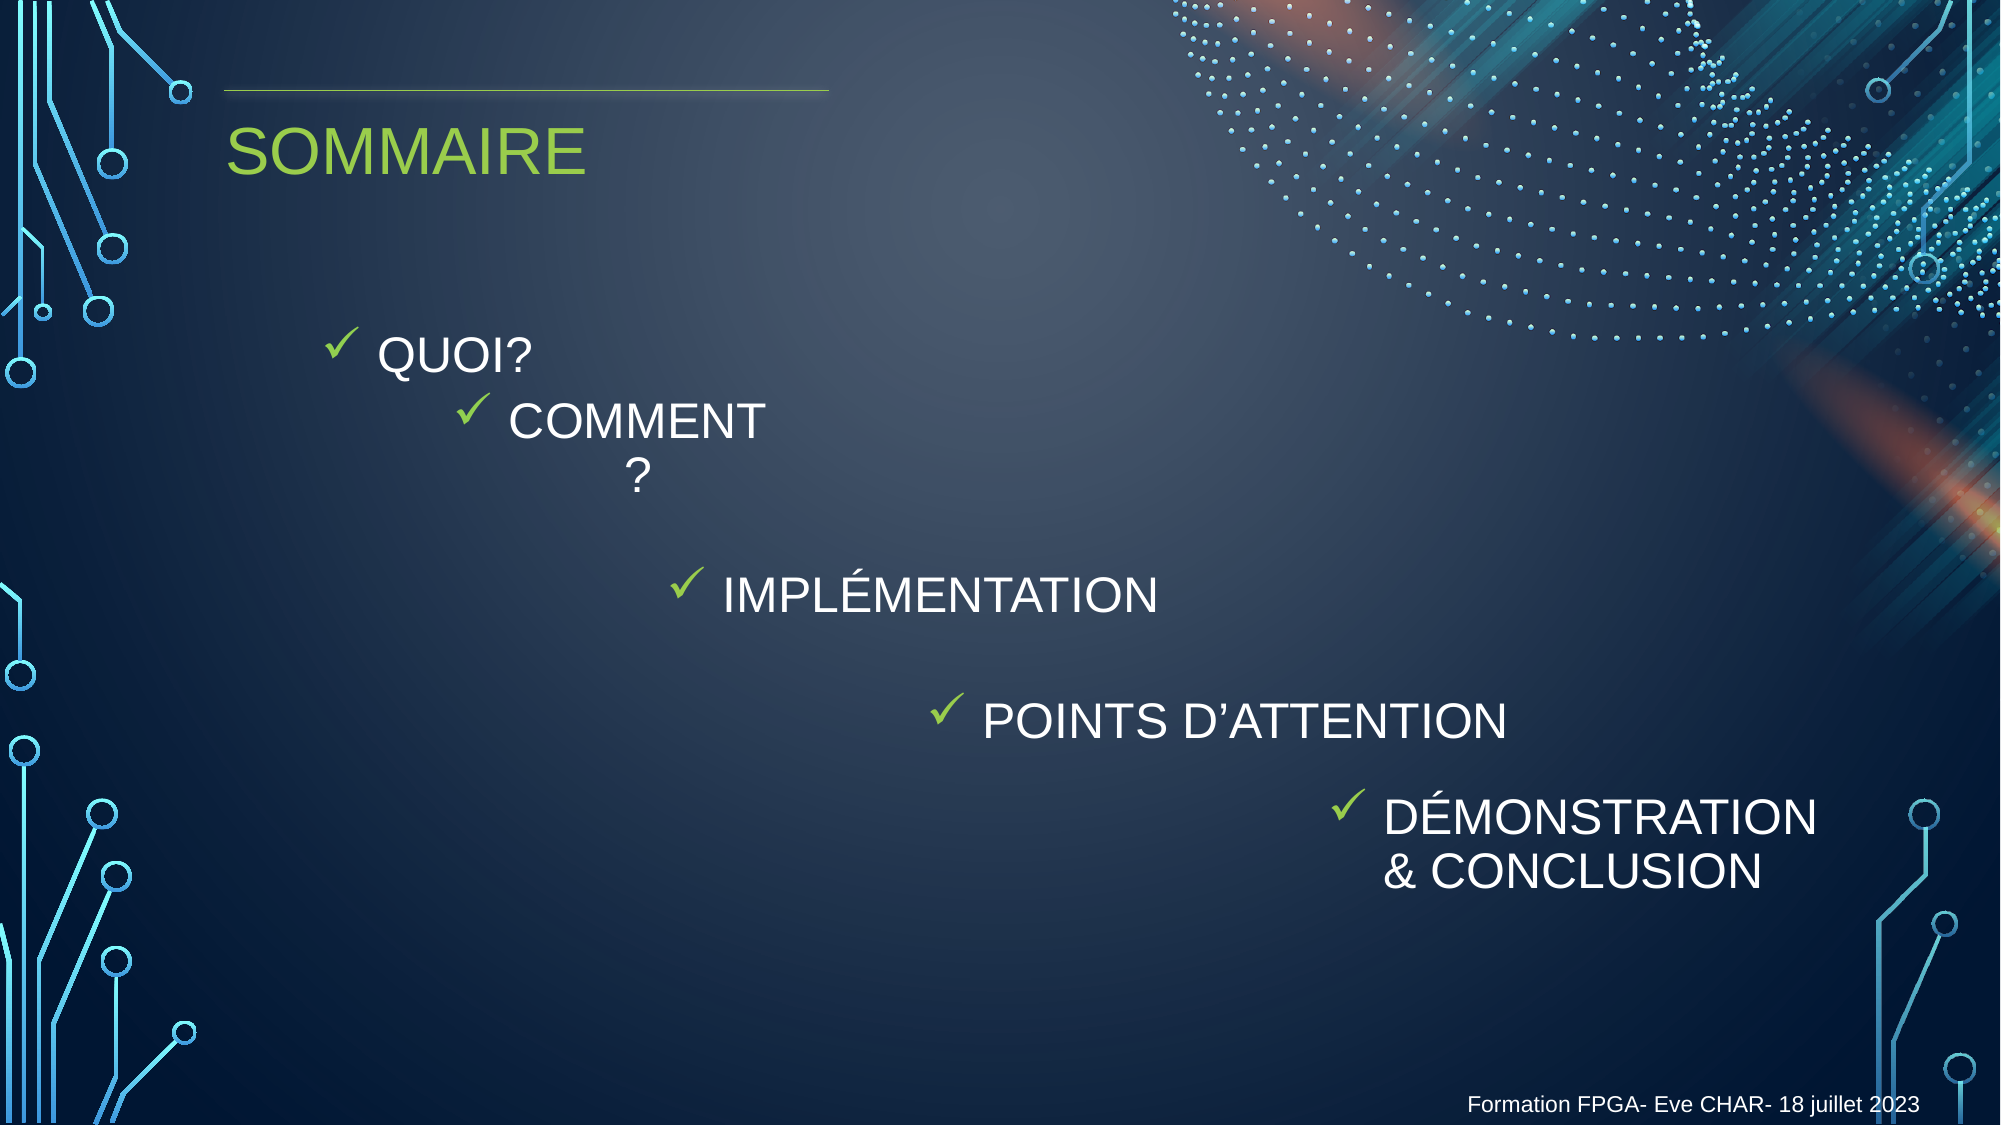

# SOMMAIRE
QUOI?
Comment?
Implémentation
Points d’attention
démonstration
& conclusion
Formation FPGA- Eve CHAR- 18 juillet 2023